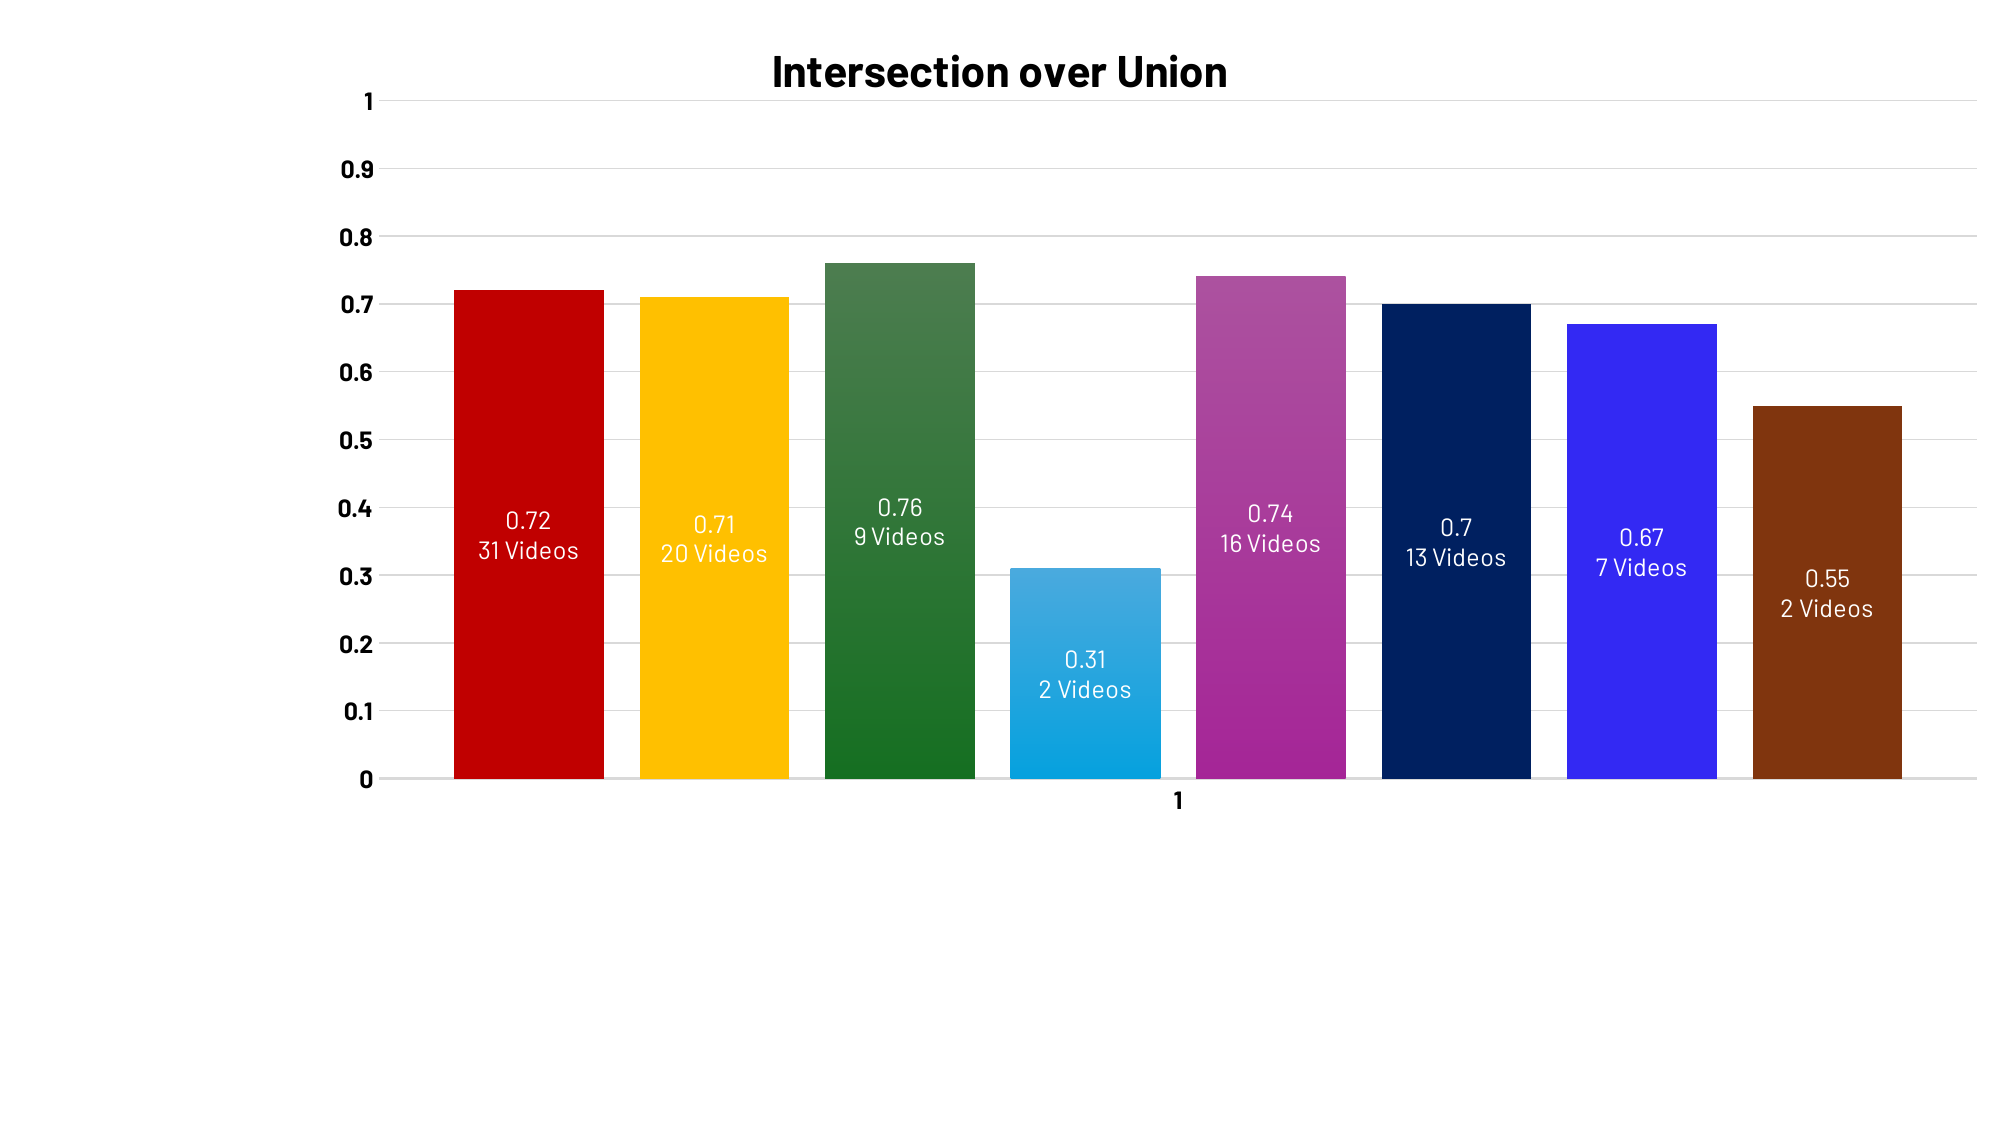

### Chart: Intersection over Union

| Category | Overall | Hell | Dunkel | Close up | Default | Hindernisse | Hinter Verdeckungen | Sprint hinter Verdeckungen |
|---|---|---|---|---|---|---|---|---|